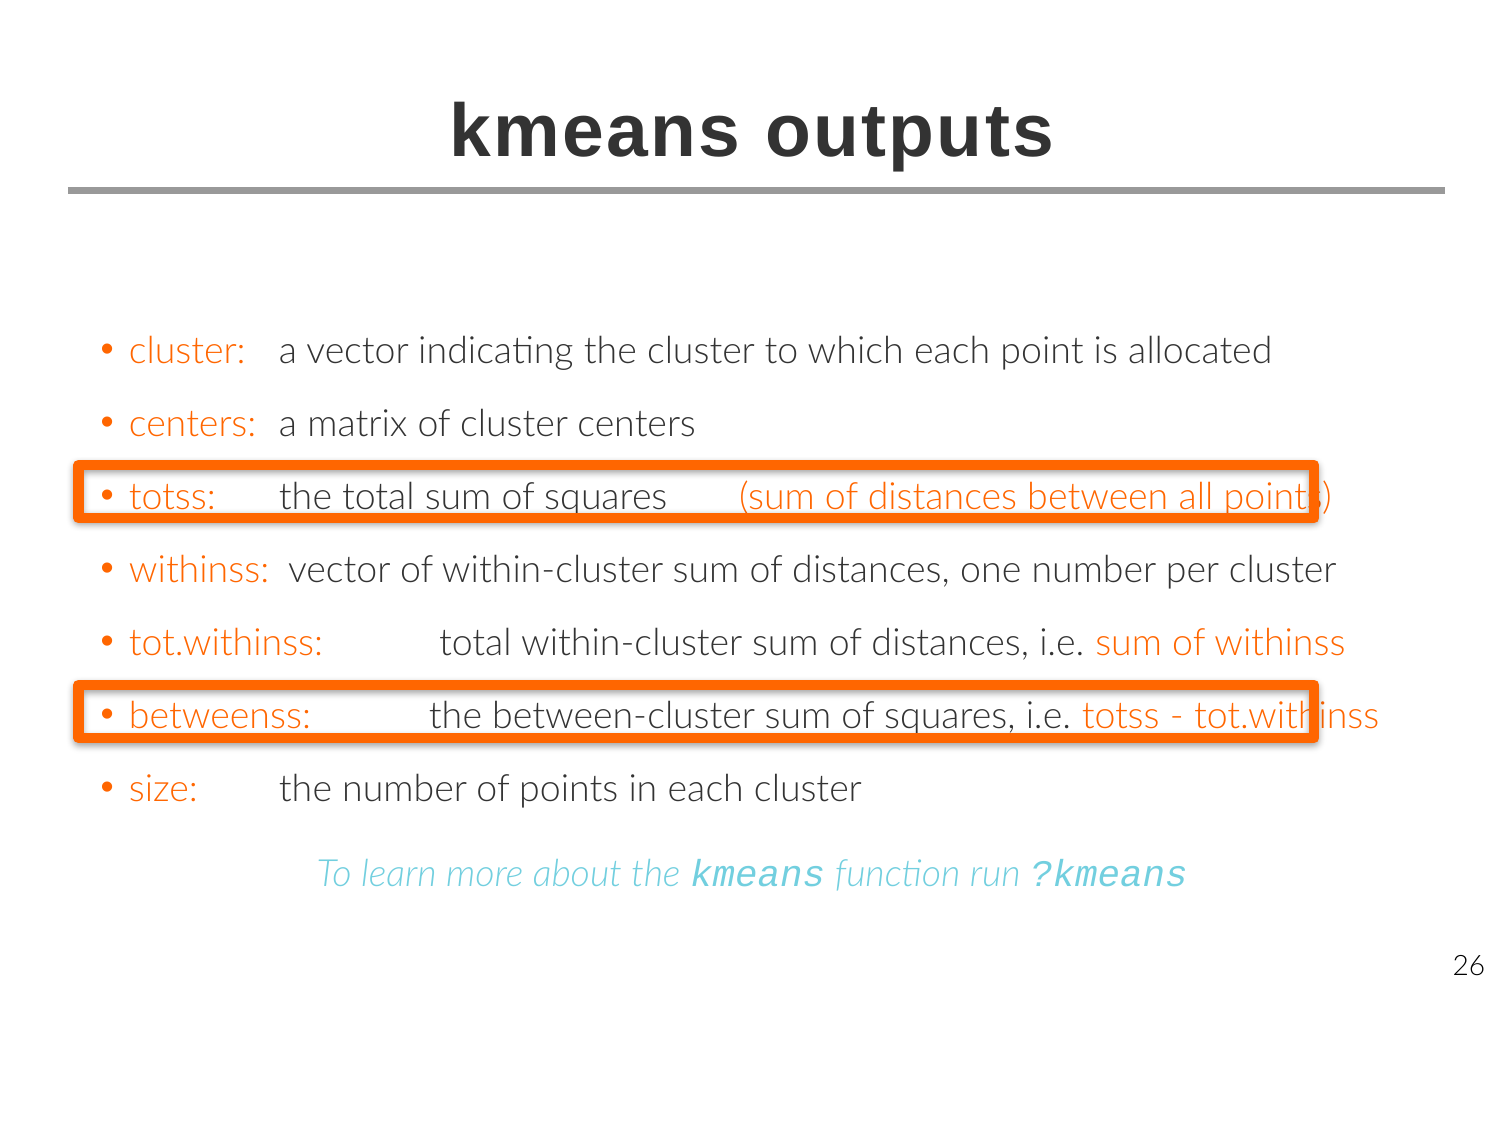

# kmeans outputs
cluster:	a vector indicating the cluster to which each point is allocated
centers:	a matrix of cluster centers
totss:	the total sum of squares	 (sum of distances between all points)
withinss:	 vector of within-cluster sum of distances, one number per cluster
tot.withinss:	 total within-cluster sum of distances, i.e. sum of withinss
betweenss:	the between-cluster sum of squares, i.e. totss - tot.withinss
size:	the number of points in each cluster

To learn more about the kmeans function run ?kmeans

26